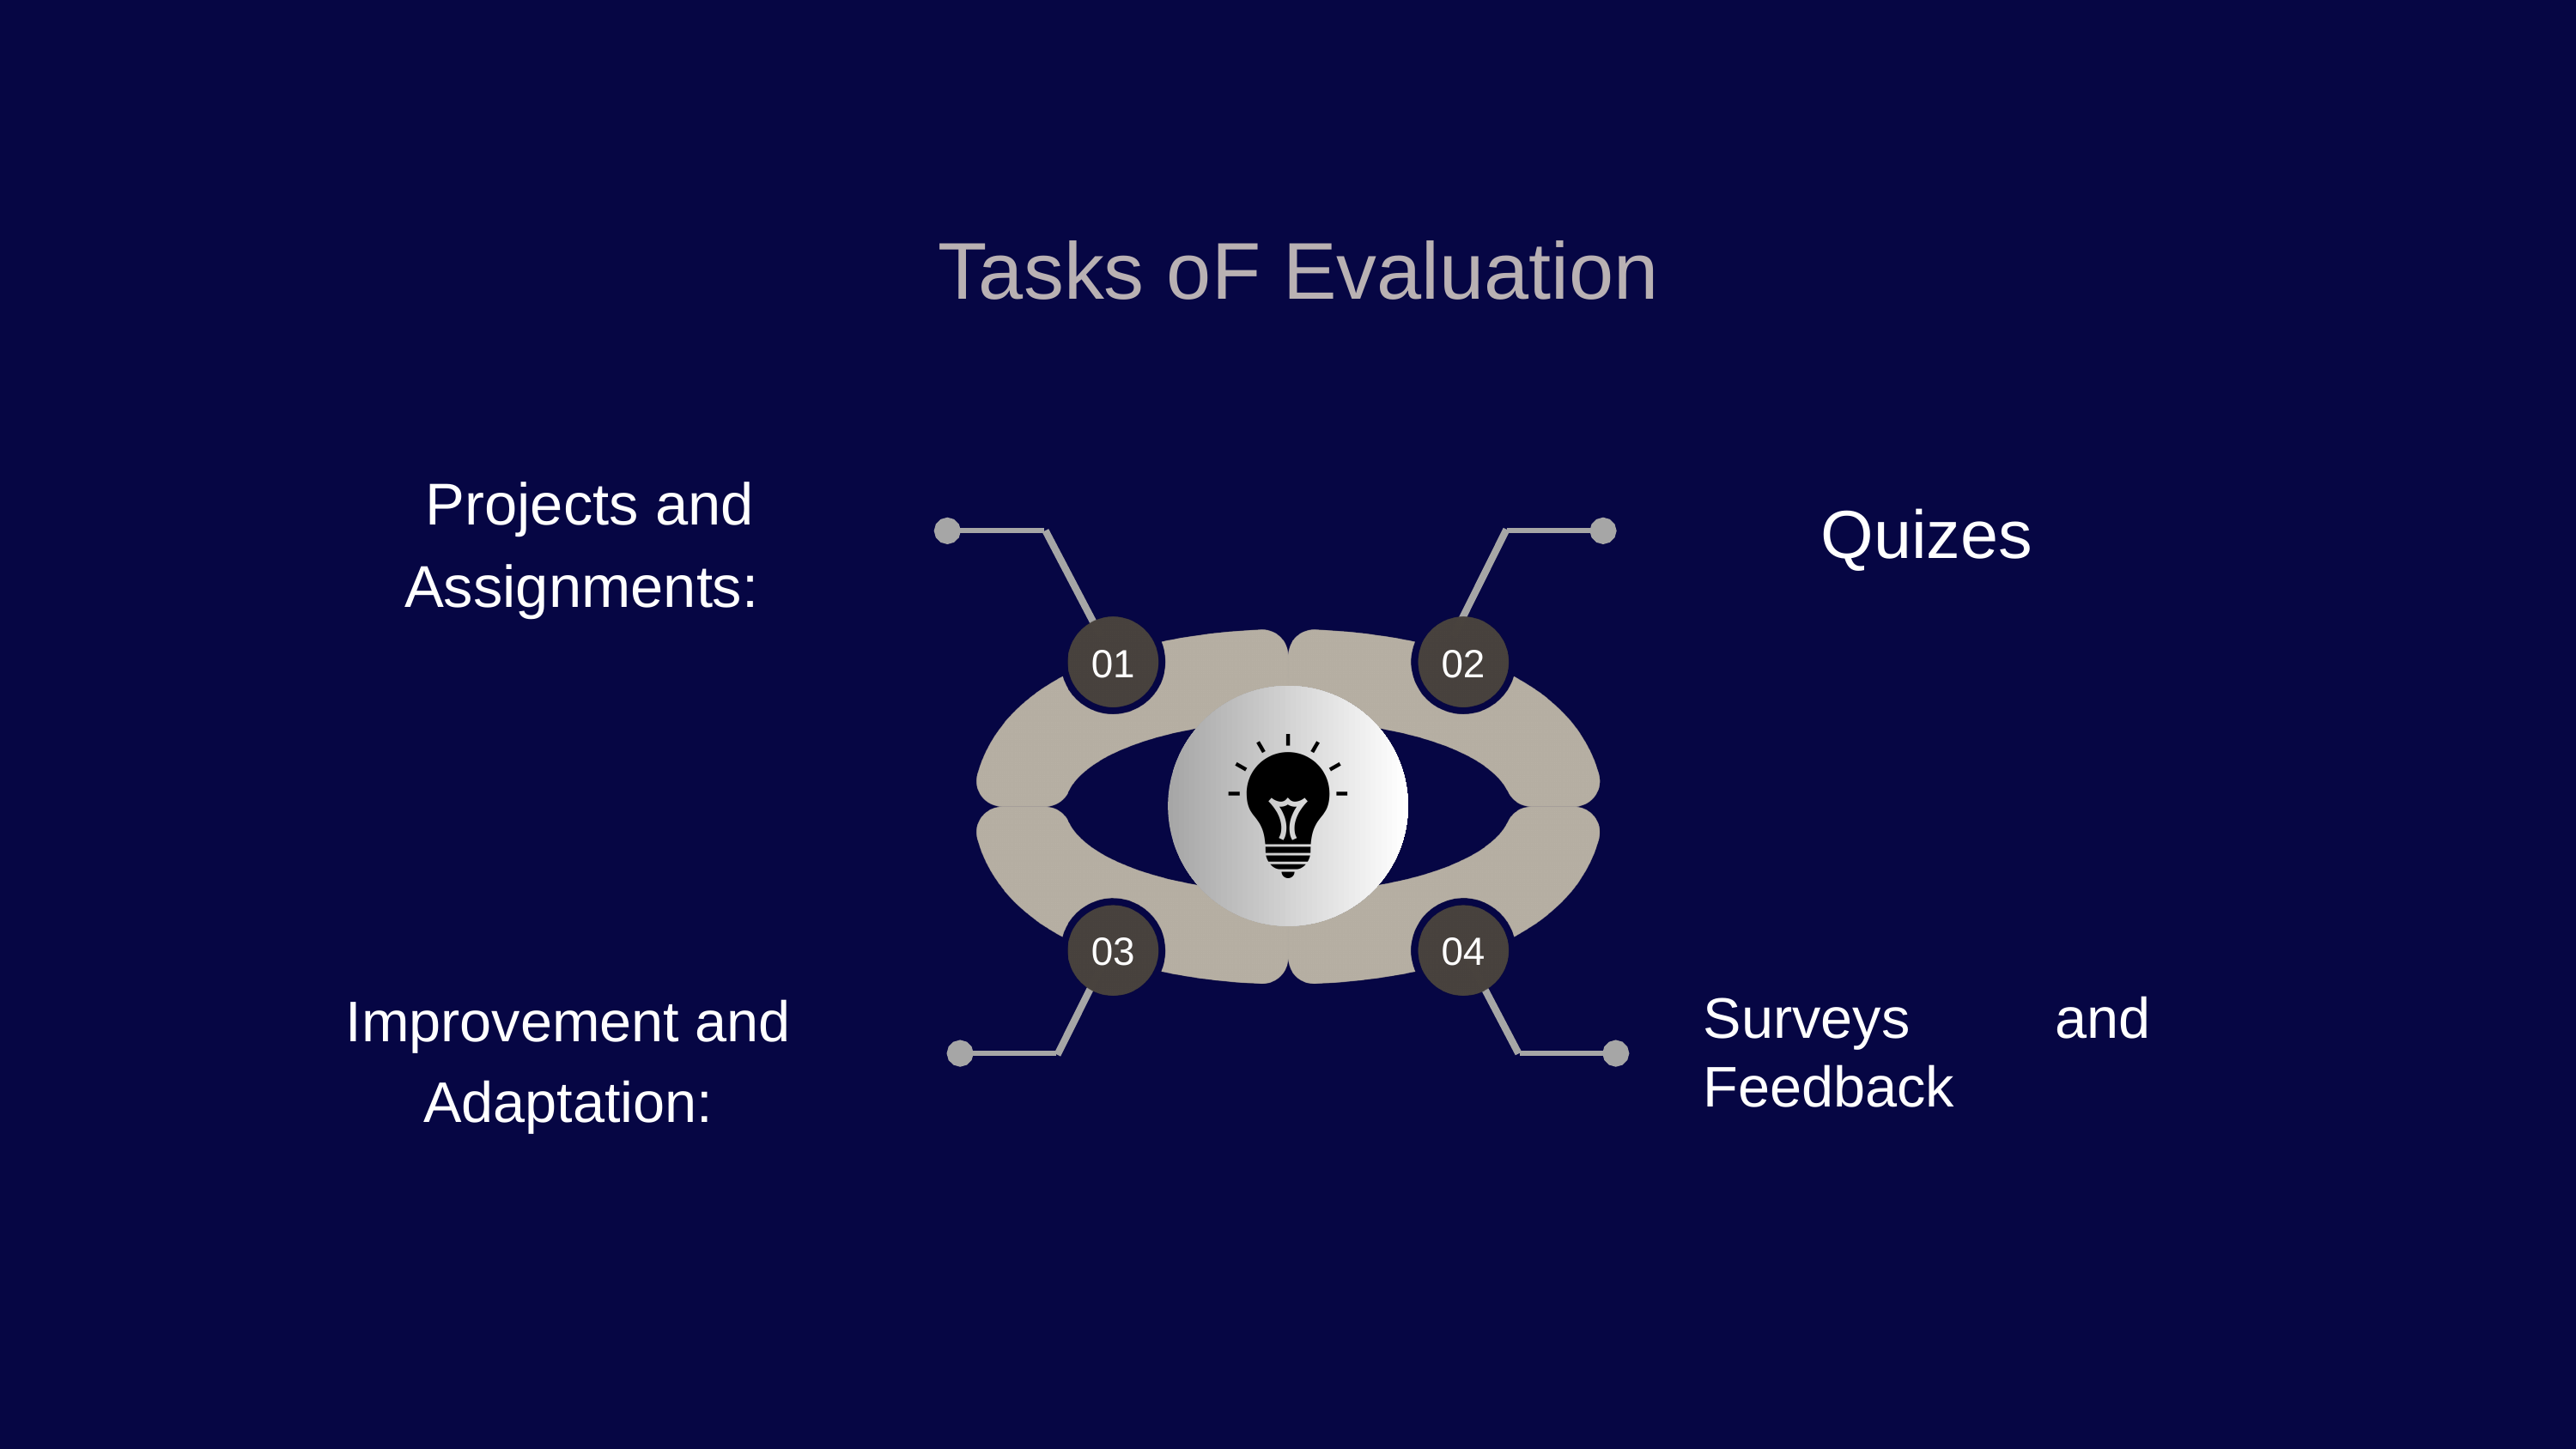

Tasks oF Evaluation
Projects and Assignments:
Quizes

01
02

03
04
Improvement and Adaptation:
Surveys and Feedback